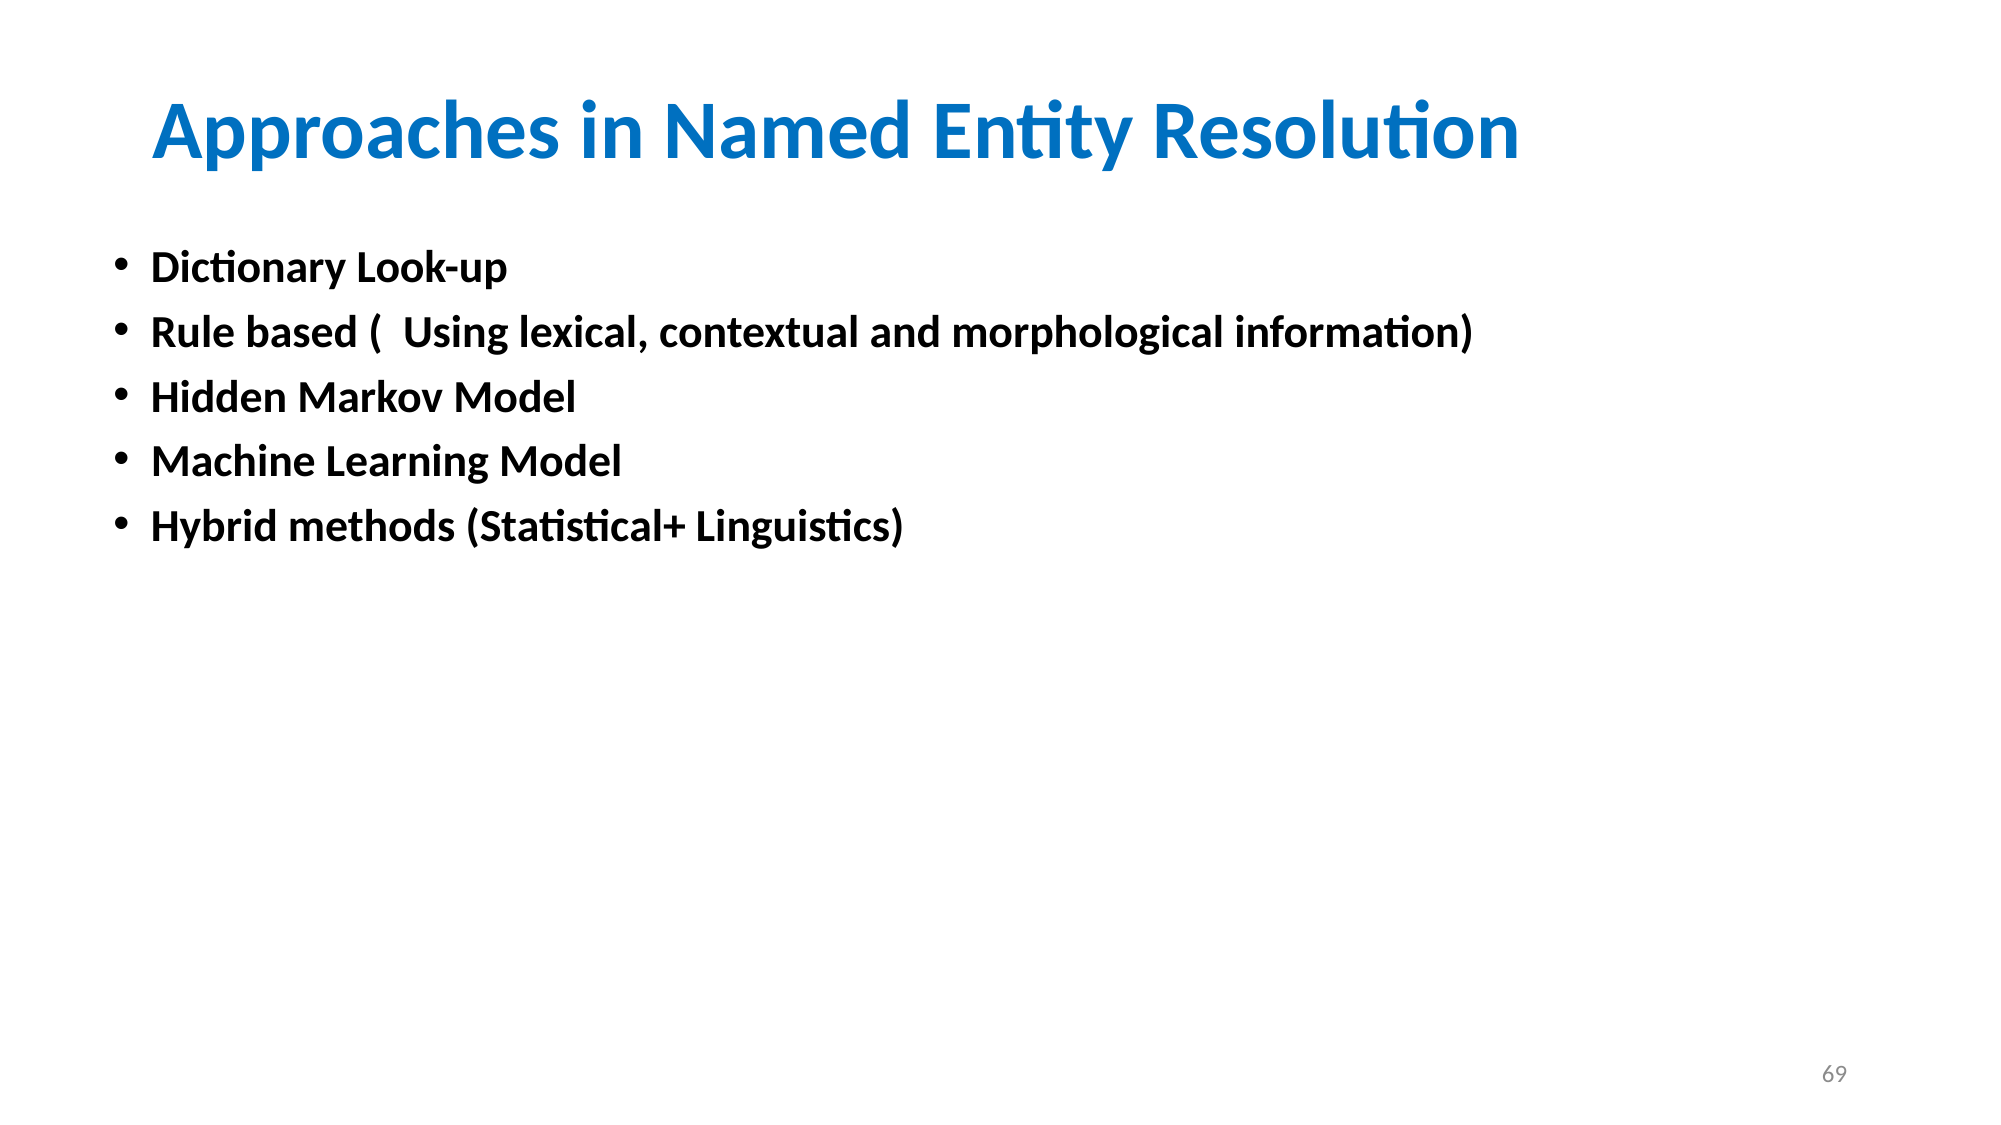

# Approaches in Named Entity Resolution
Dictionary Look-up
Rule based (  Using lexical, contextual and morphological information)
Hidden Markov Model
Machine Learning Model
Hybrid methods (Statistical+ Linguistics)
69